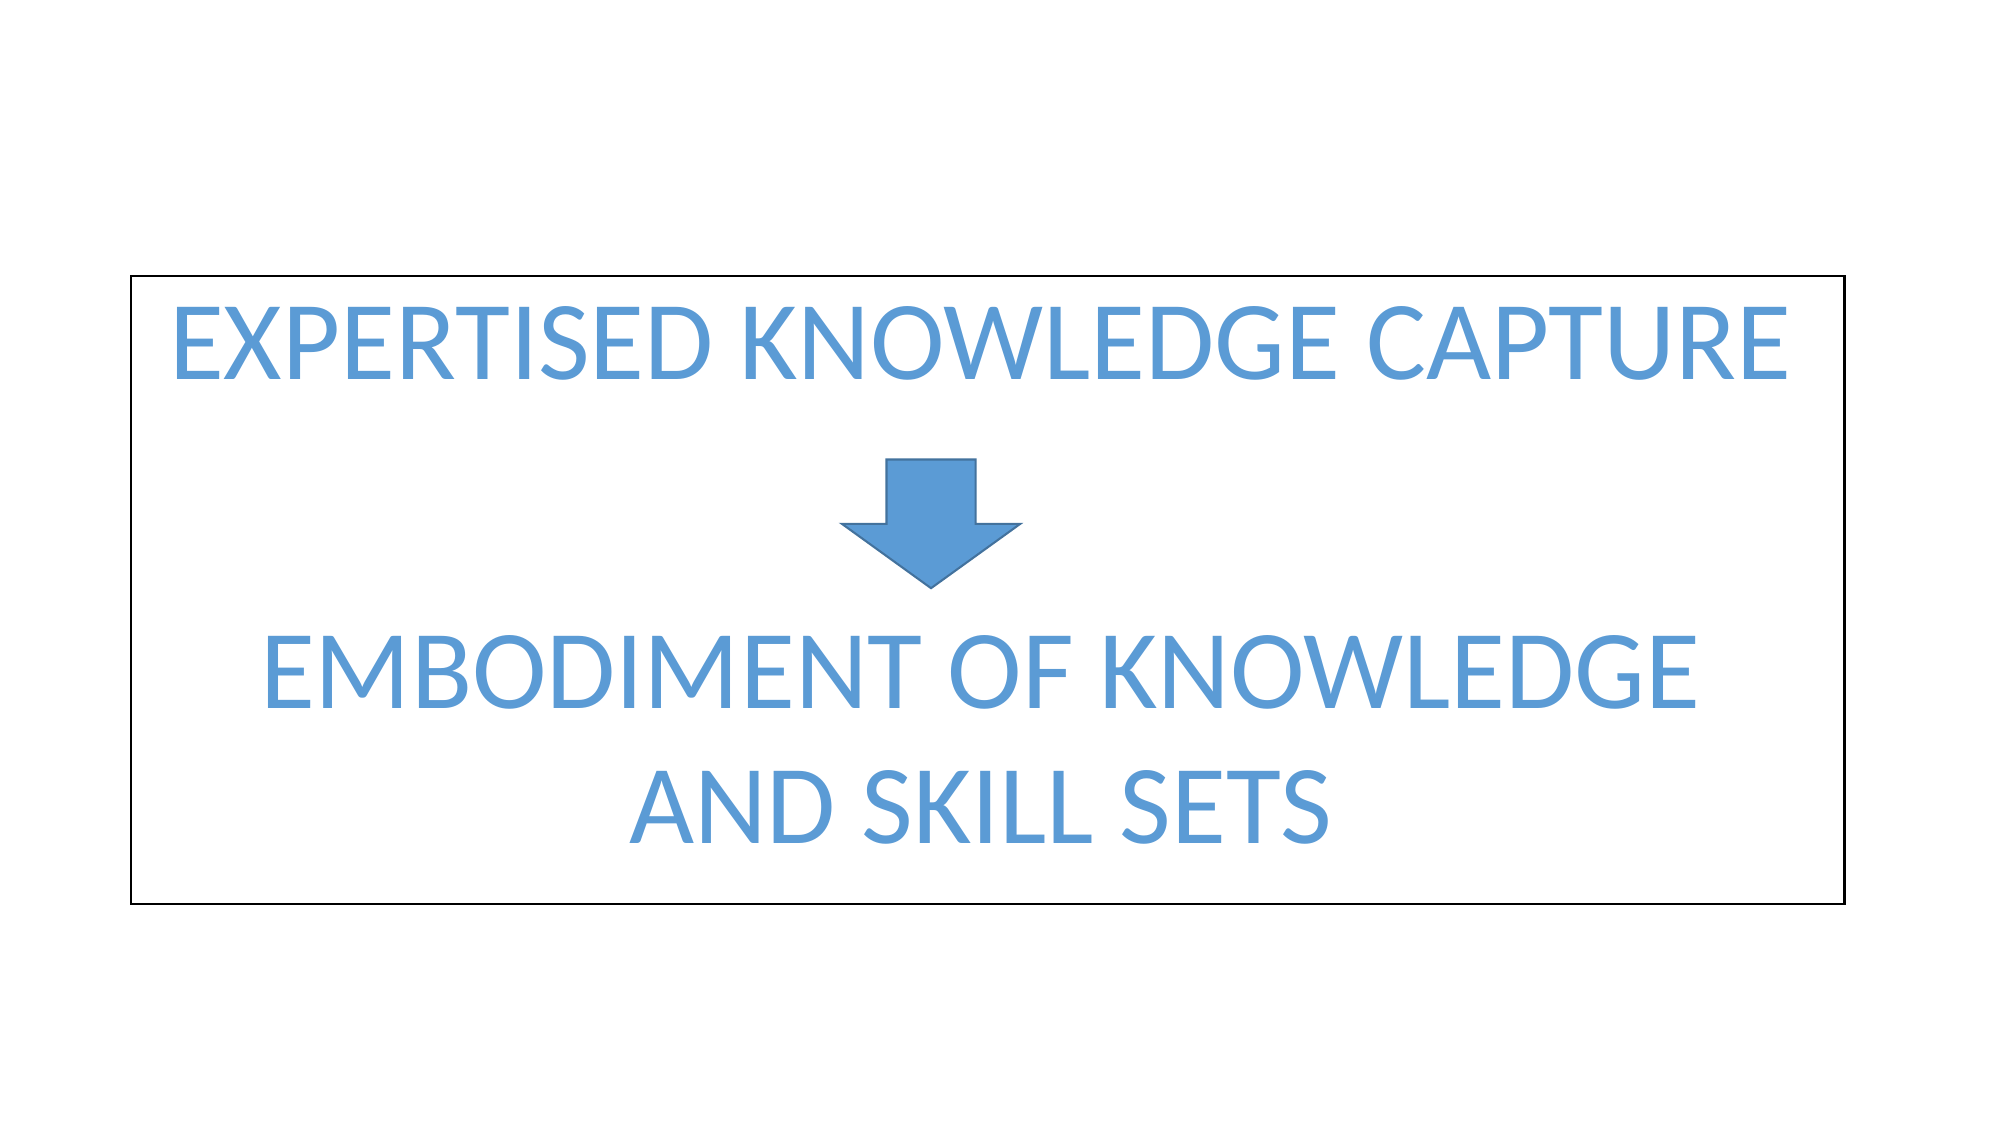

EXPERTISED KNOWLEDGE CAPTURE

EMBODIMENT OF KNOWLEDGE
AND SKILL SETS